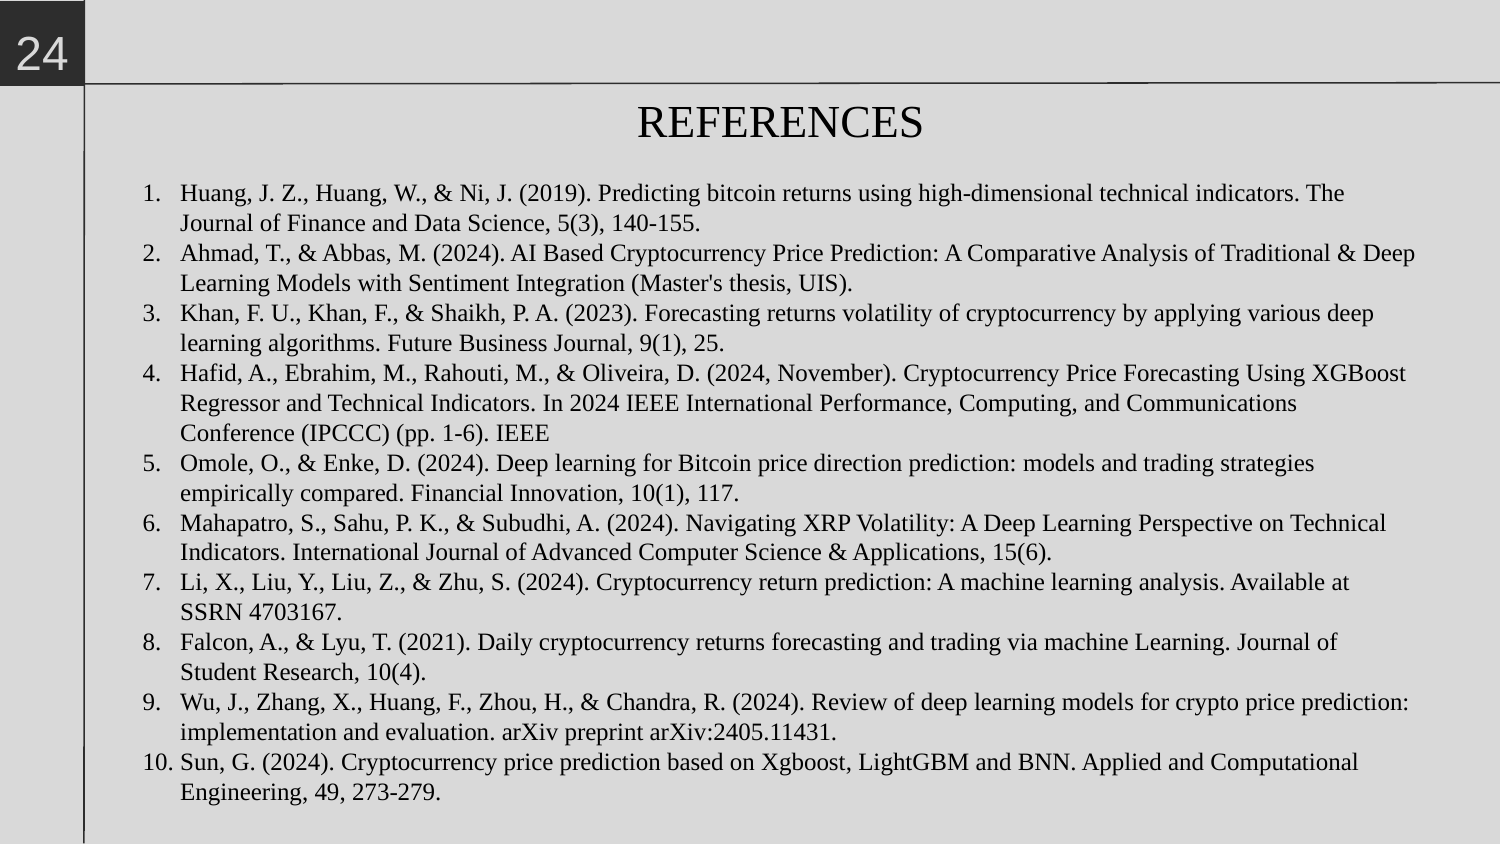

24
# REFERENCES
Huang, J. Z., Huang, W., & Ni, J. (2019). Predicting bitcoin returns using high-dimensional technical indicators. The Journal of Finance and Data Science, 5(3), 140-155.
Ahmad, T., & Abbas, M. (2024). AI Based Cryptocurrency Price Prediction: A Comparative Analysis of Traditional & Deep Learning Models with Sentiment Integration (Master's thesis, UIS).
Khan, F. U., Khan, F., & Shaikh, P. A. (2023). Forecasting returns volatility of cryptocurrency by applying various deep learning algorithms. Future Business Journal, 9(1), 25.
Hafid, A., Ebrahim, M., Rahouti, M., & Oliveira, D. (2024, November). Cryptocurrency Price Forecasting Using XGBoost Regressor and Technical Indicators. In 2024 IEEE International Performance, Computing, and Communications Conference (IPCCC) (pp. 1-6). IEEE
Omole, O., & Enke, D. (2024). Deep learning for Bitcoin price direction prediction: models and trading strategies empirically compared. Financial Innovation, 10(1), 117.
Mahapatro, S., Sahu, P. K., & Subudhi, A. (2024). Navigating XRP Volatility: A Deep Learning Perspective on Technical Indicators. International Journal of Advanced Computer Science & Applications, 15(6).
Li, X., Liu, Y., Liu, Z., & Zhu, S. (2024). Cryptocurrency return prediction: A machine learning analysis. Available at SSRN 4703167.
Falcon, A., & Lyu, T. (2021). Daily cryptocurrency returns forecasting and trading via machine Learning. Journal of Student Research, 10(4).
Wu, J., Zhang, X., Huang, F., Zhou, H., & Chandra, R. (2024). Review of deep learning models for crypto price prediction: implementation and evaluation. arXiv preprint arXiv:2405.11431.
Sun, G. (2024). Cryptocurrency price prediction based on Xgboost, LightGBM and BNN. Applied and Computational Engineering, 49, 273-279.